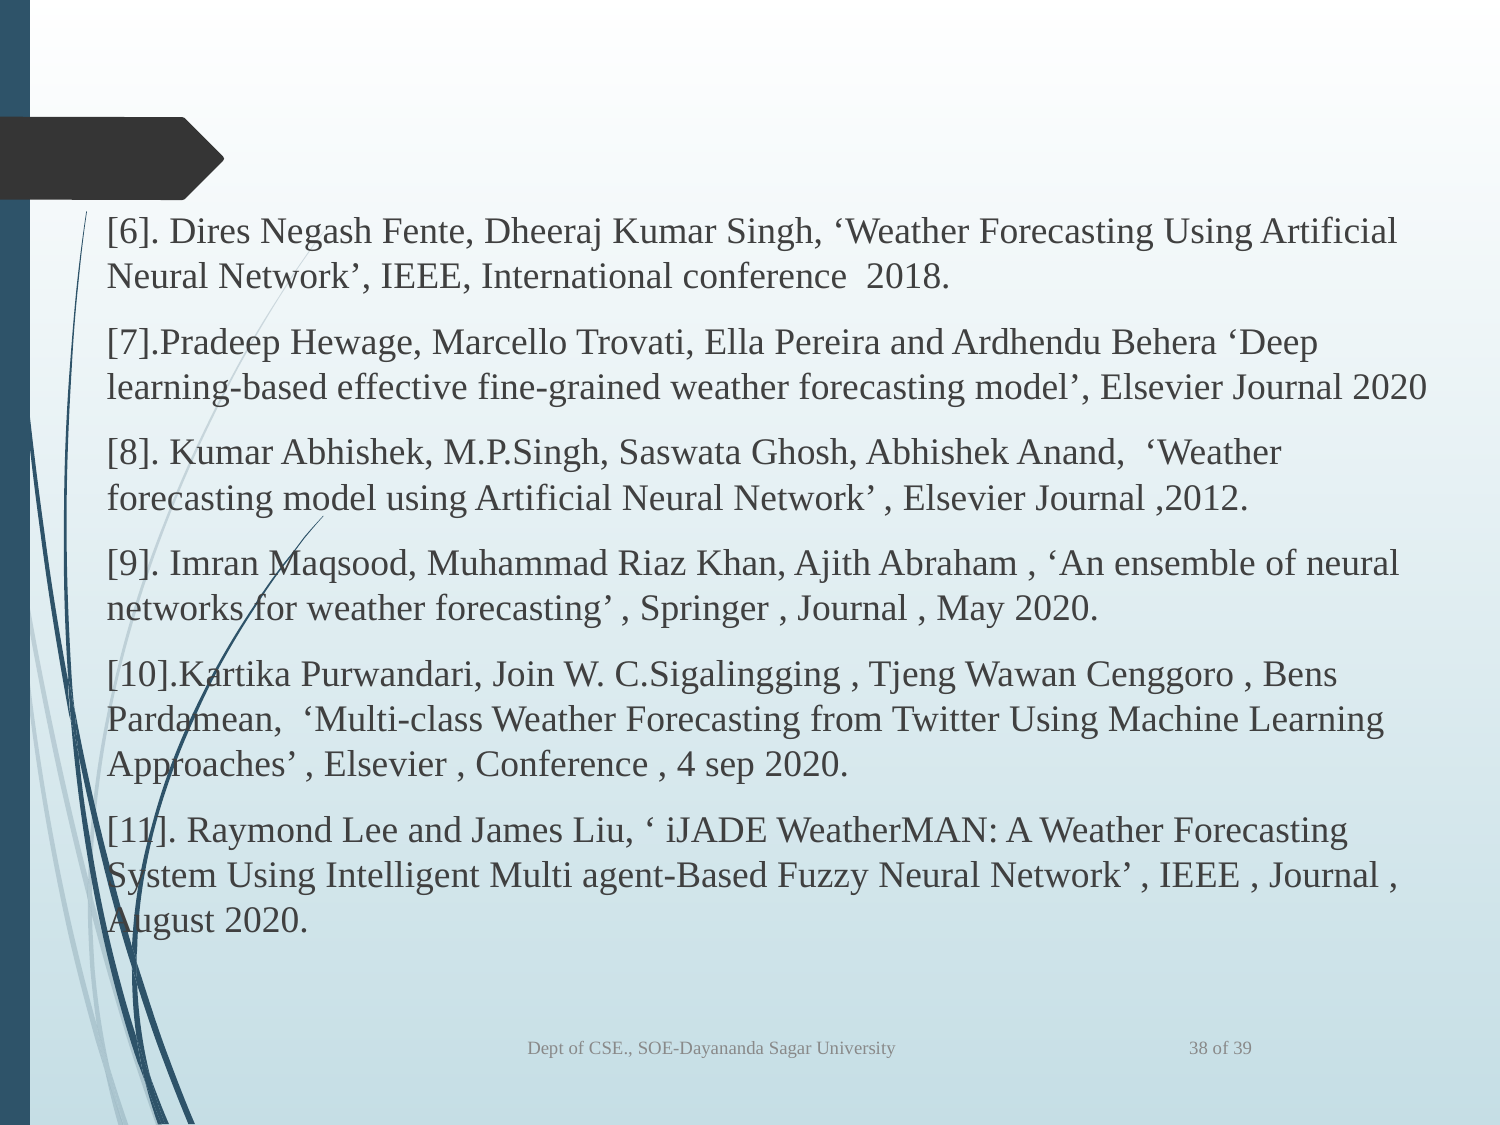

[6]. Dires Negash Fente, Dheeraj Kumar Singh, ‘Weather Forecasting Using Artificial Neural Network’, IEEE, International conference  2018.
[7].Pradeep Hewage, Marcello Trovati, Ella Pereira and Ardhendu Behera ‘Deep learning-based effective fine-grained weather forecasting model’, Elsevier Journal 2020
[8]. Kumar Abhishek, M.P.Singh, Saswata Ghosh, Abhishek Anand,  ‘Weather forecasting model using Artificial Neural Network’ , Elsevier Journal ,2012.
[9]. Imran Maqsood, Muhammad Riaz Khan, Ajith Abraham , ‘An ensemble of neural networks for weather forecasting’ , Springer , Journal , May 2020.
[10].Kartika Purwandari, Join W. C.Sigalingging , Tjeng Wawan Cenggoro , Bens Pardamean,  ‘Multi-class Weather Forecasting from Twitter Using Machine Learning Approaches’ , Elsevier , Conference , 4 sep 2020.
[11]. Raymond Lee and James Liu, ‘ iJADE WeatherMAN: A Weather Forecasting System Using Intelligent Multi agent-Based Fuzzy Neural Network’ , IEEE , Journal , August 2020.

38 of 39
Dept of CSE., SOE-Dayananda Sagar University